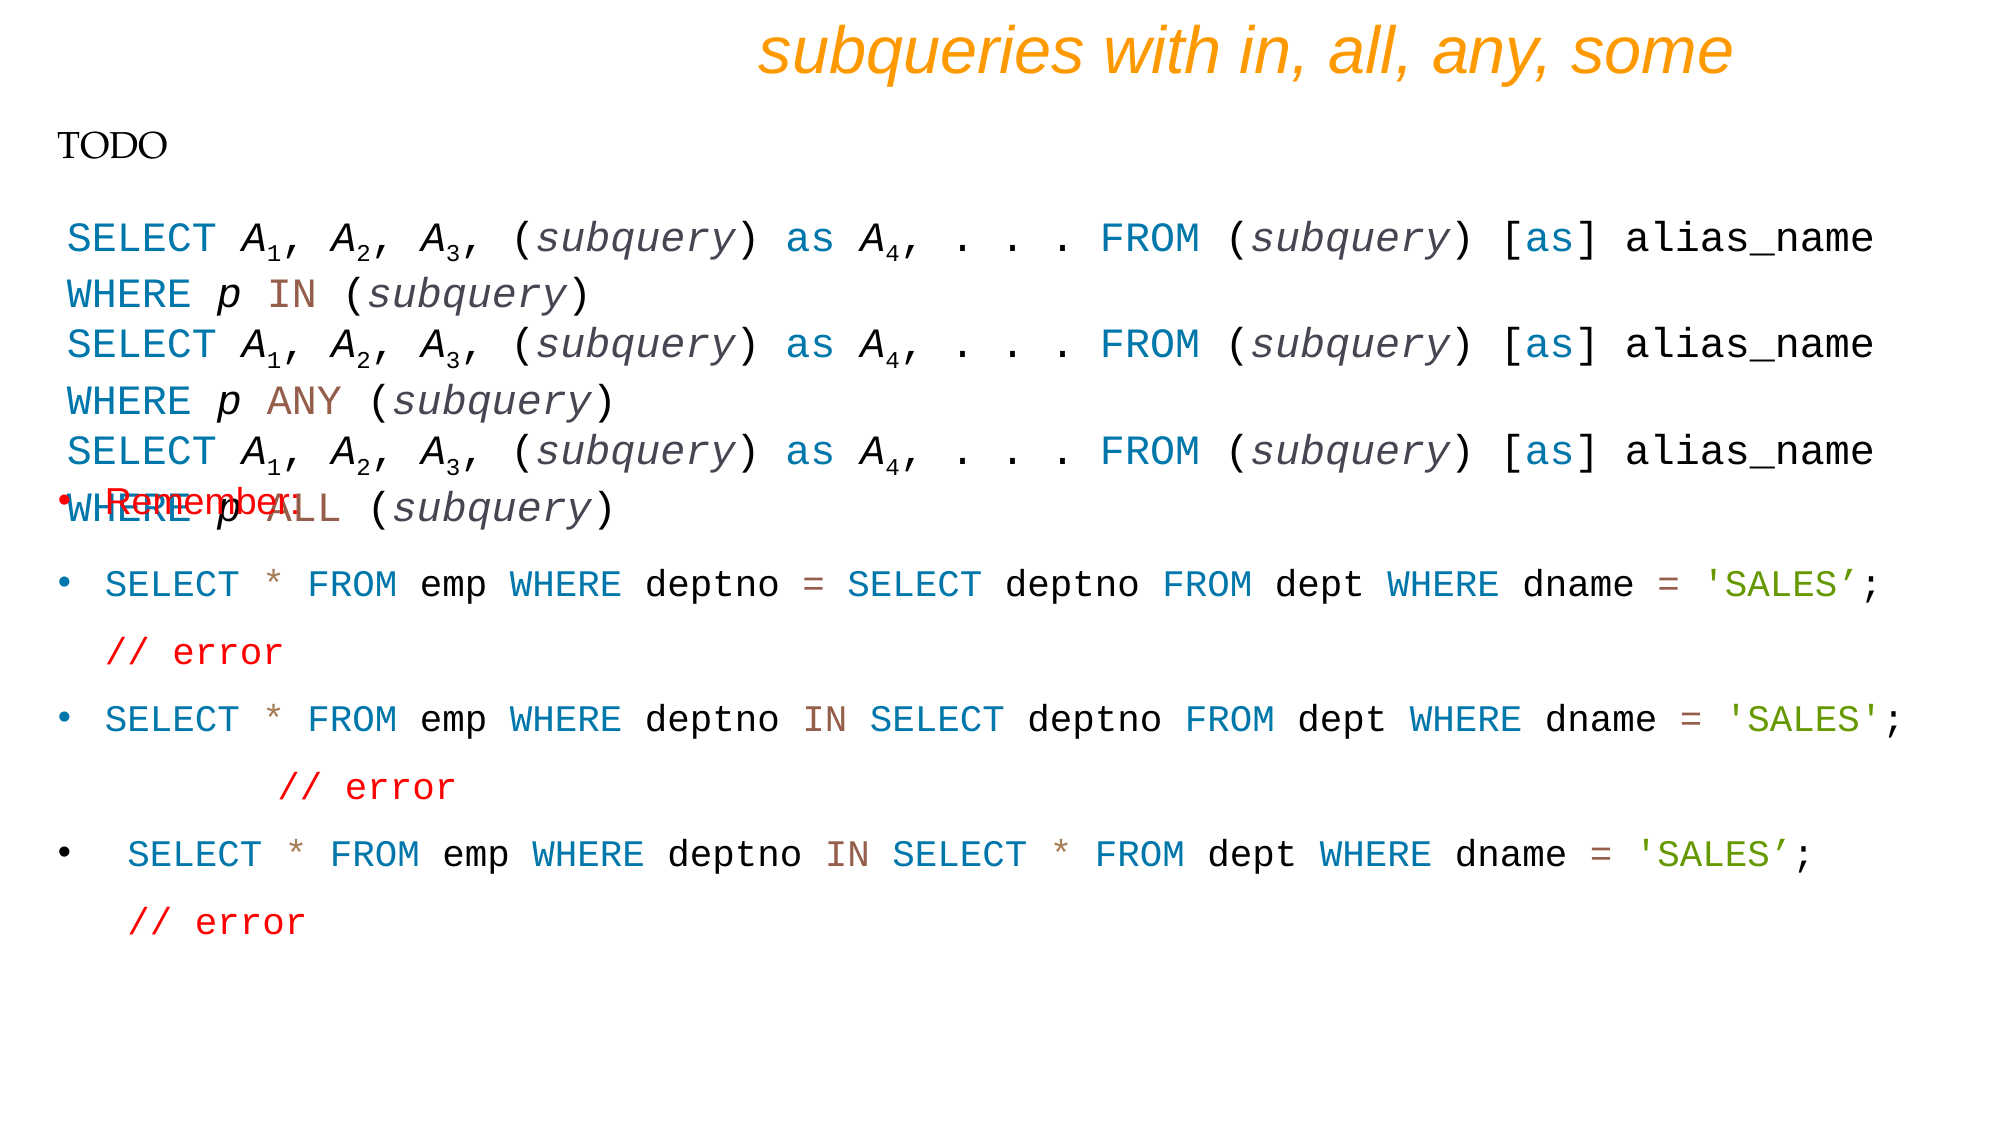

subqueries with in, all, any, some
TODO
SELECT A1, A2, A3, (subquery) as A4, . . . FROM (subquery) [as] alias_name WHERE p IN (subquery)
SELECT A1, A2, A3, (subquery) as A4, . . . FROM (subquery) [as] alias_name WHERE p ANY (subquery)
SELECT A1, A2, A3, (subquery) as A4, . . . FROM (subquery) [as] alias_name WHERE p ALL (subquery)
Remember:

SELECT * FROM emp WHERE deptno = SELECT deptno FROM dept WHERE dname = 'SALES’;	  // error
SELECT * FROM emp WHERE deptno IN SELECT deptno FROM dept WHERE dname = 'SALES';	 // error
 SELECT * FROM emp WHERE deptno IN SELECT * FROM dept WHERE dname = 'SALES’;	 // error